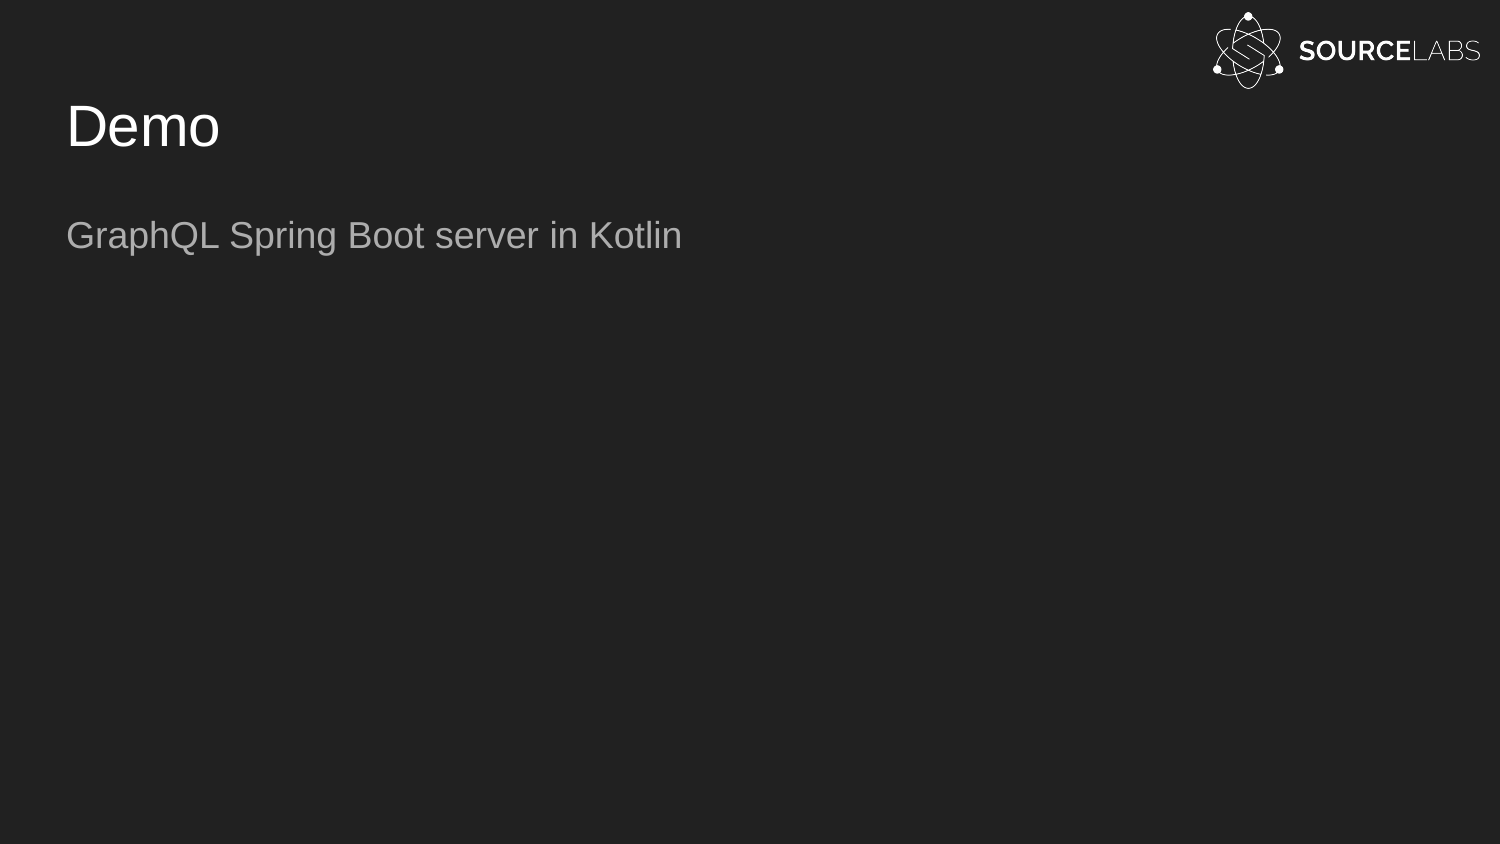

# Demo
GraphQL Spring Boot server in Kotlin